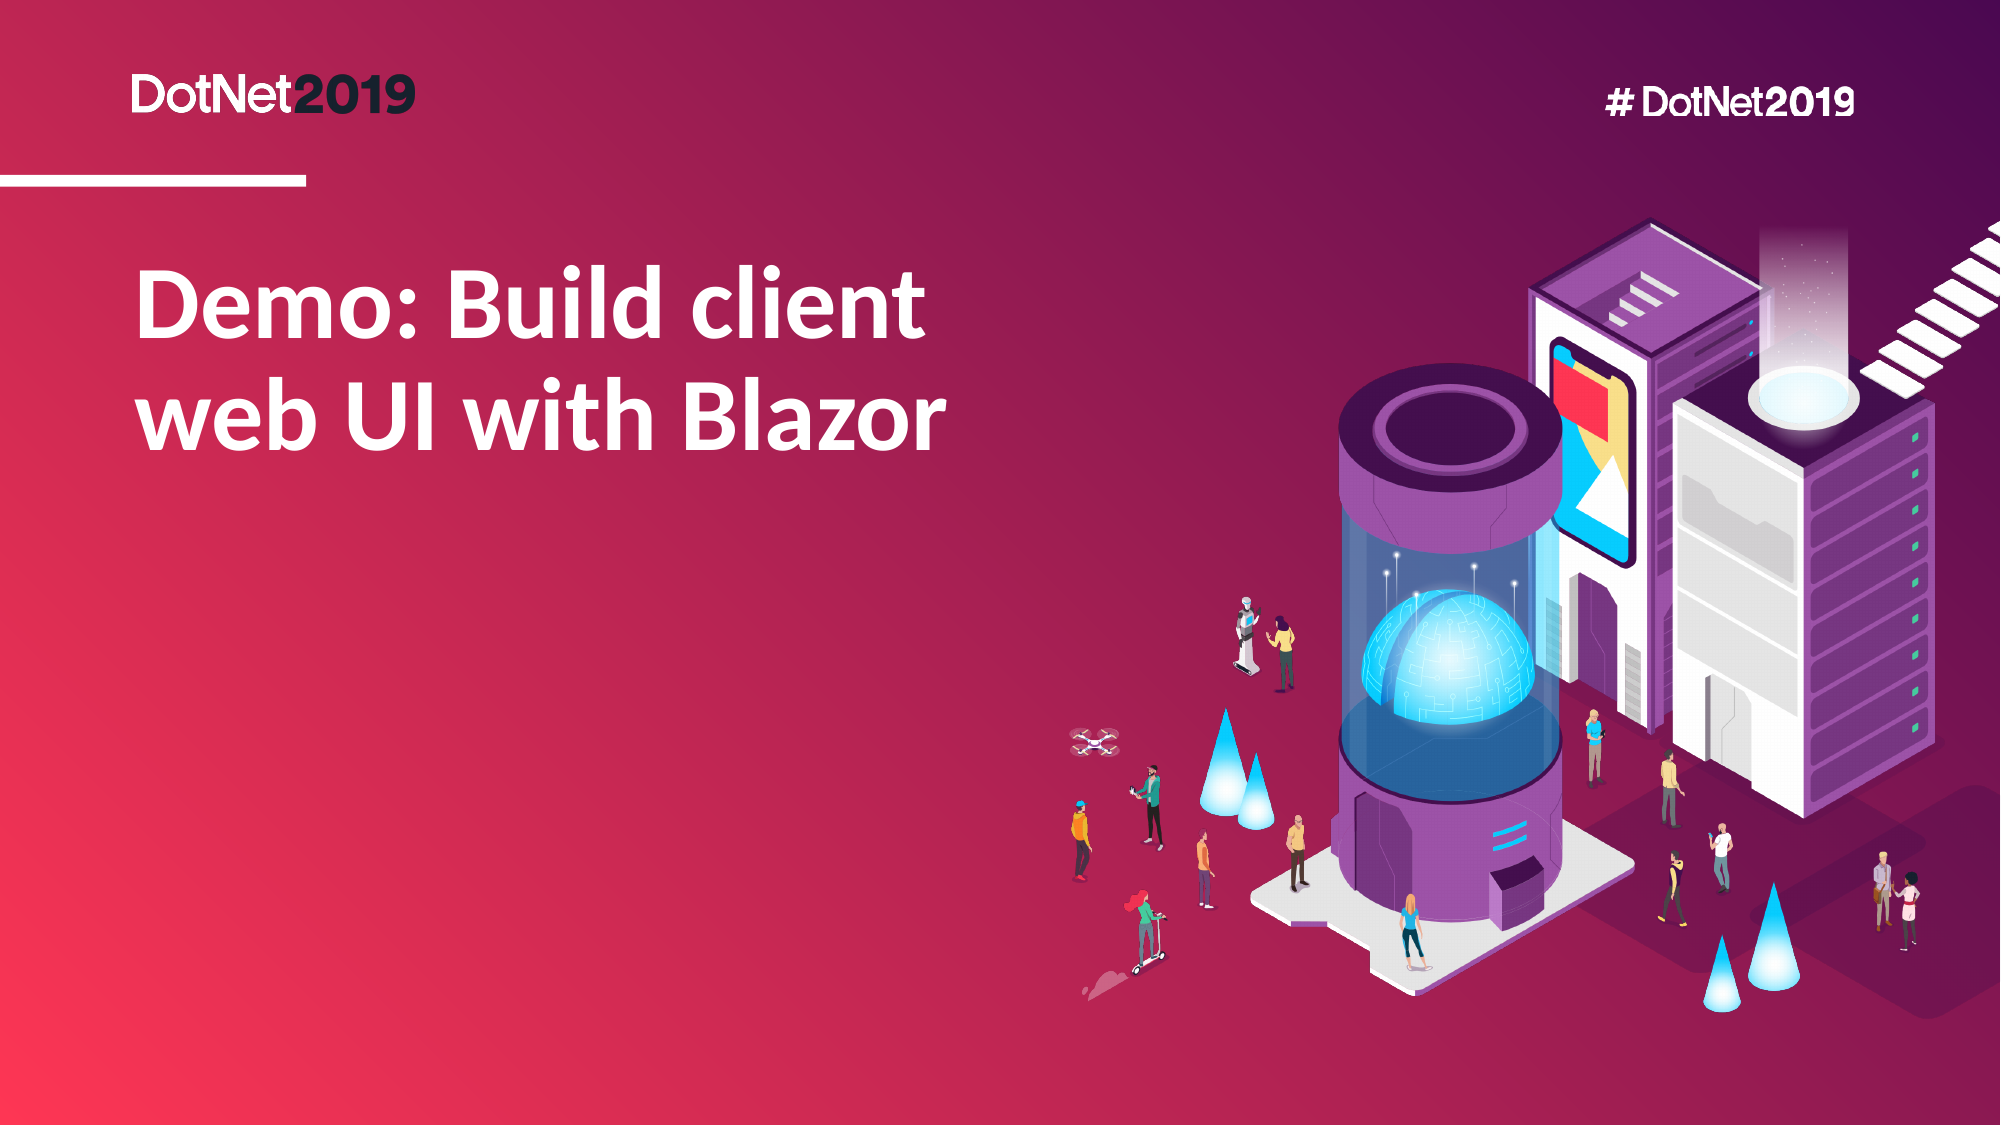

# Demo: Build client web UI with Blazor